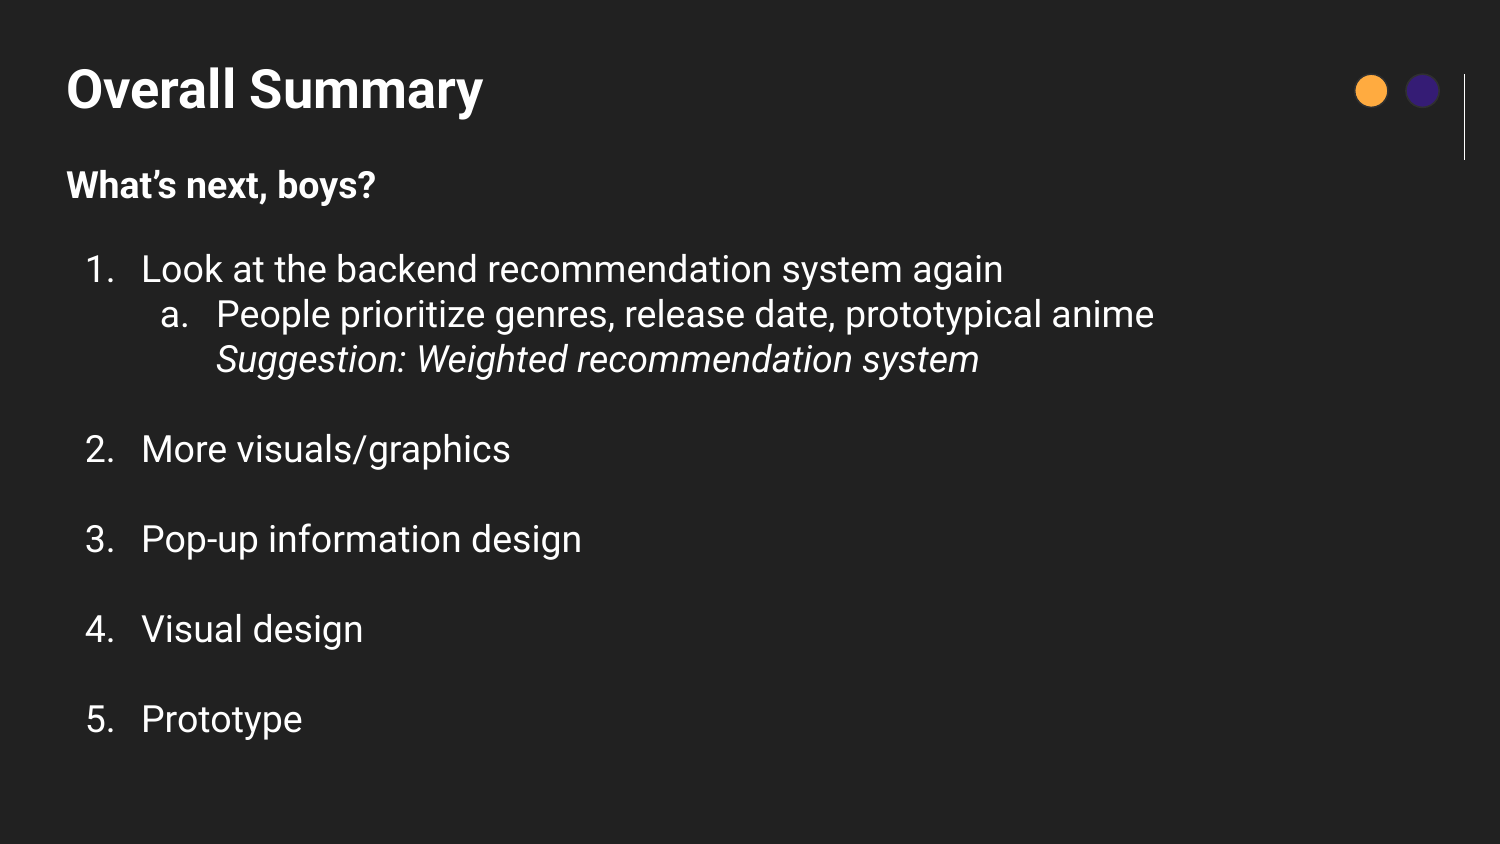

# Overall Summary

What’s next, boys?
Look at the backend recommendation system again
People prioritize genres, release date, prototypical anime
Suggestion: Weighted recommendation system

More visuals/graphics

Pop-up information design

Visual design

Prototype